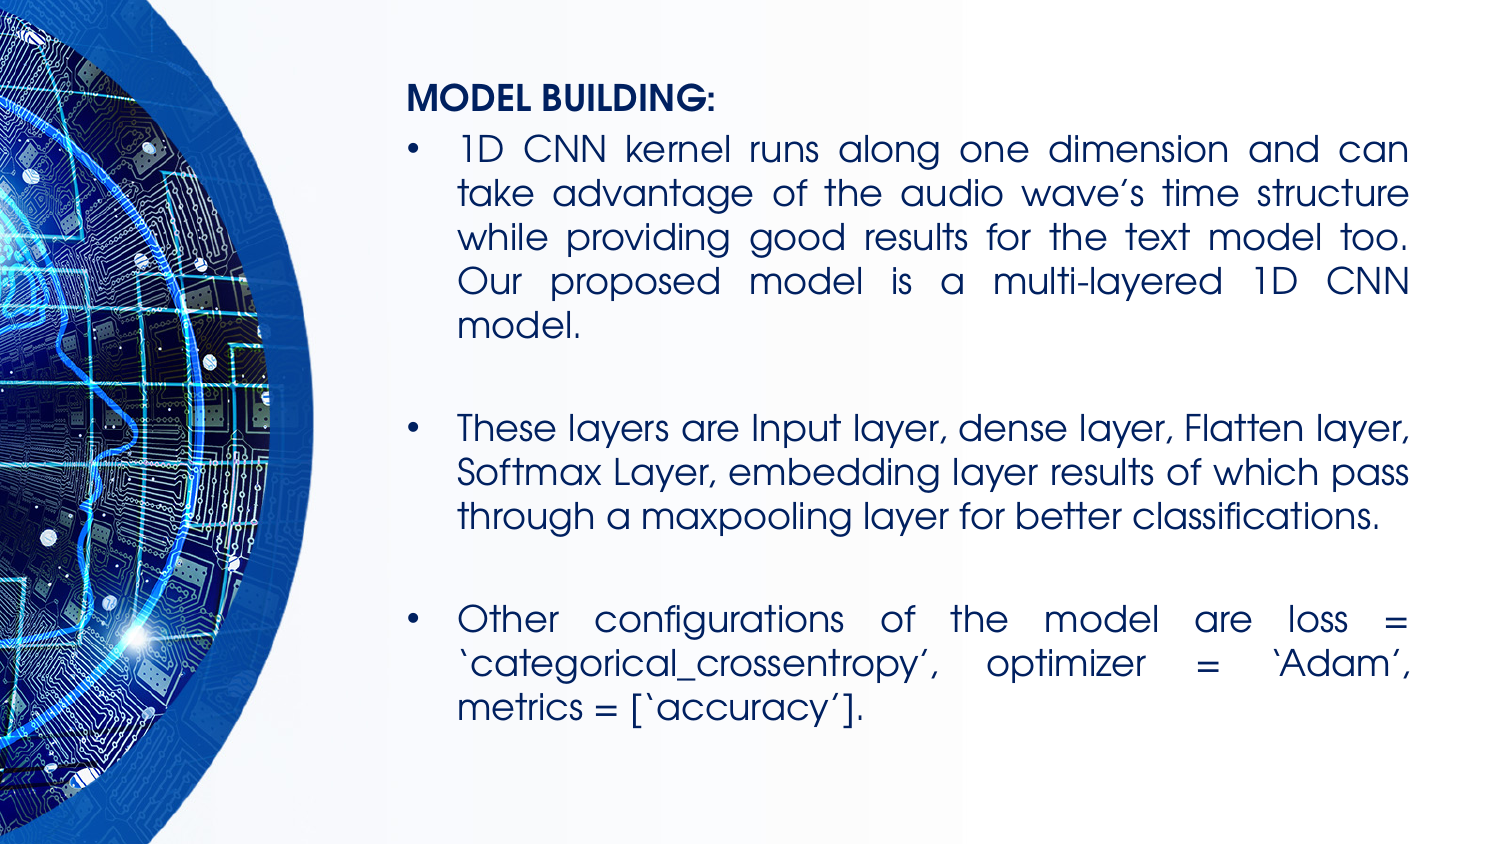

MODEL BUILDING:
1D CNN kernel runs along one dimension and can take advantage of the audio wave’s time structure while providing good results for the text model too. Our proposed model is a multi-layered 1D CNN model.

These layers are Input layer, dense layer, Flatten layer, Softmax Layer, embedding layer results of which pass through a maxpooling layer for better classifications.

Other configurations of the model are loss = ‘categorical_crossentropy’, optimizer = ‘Adam’, metrics = [‘accuracy’].